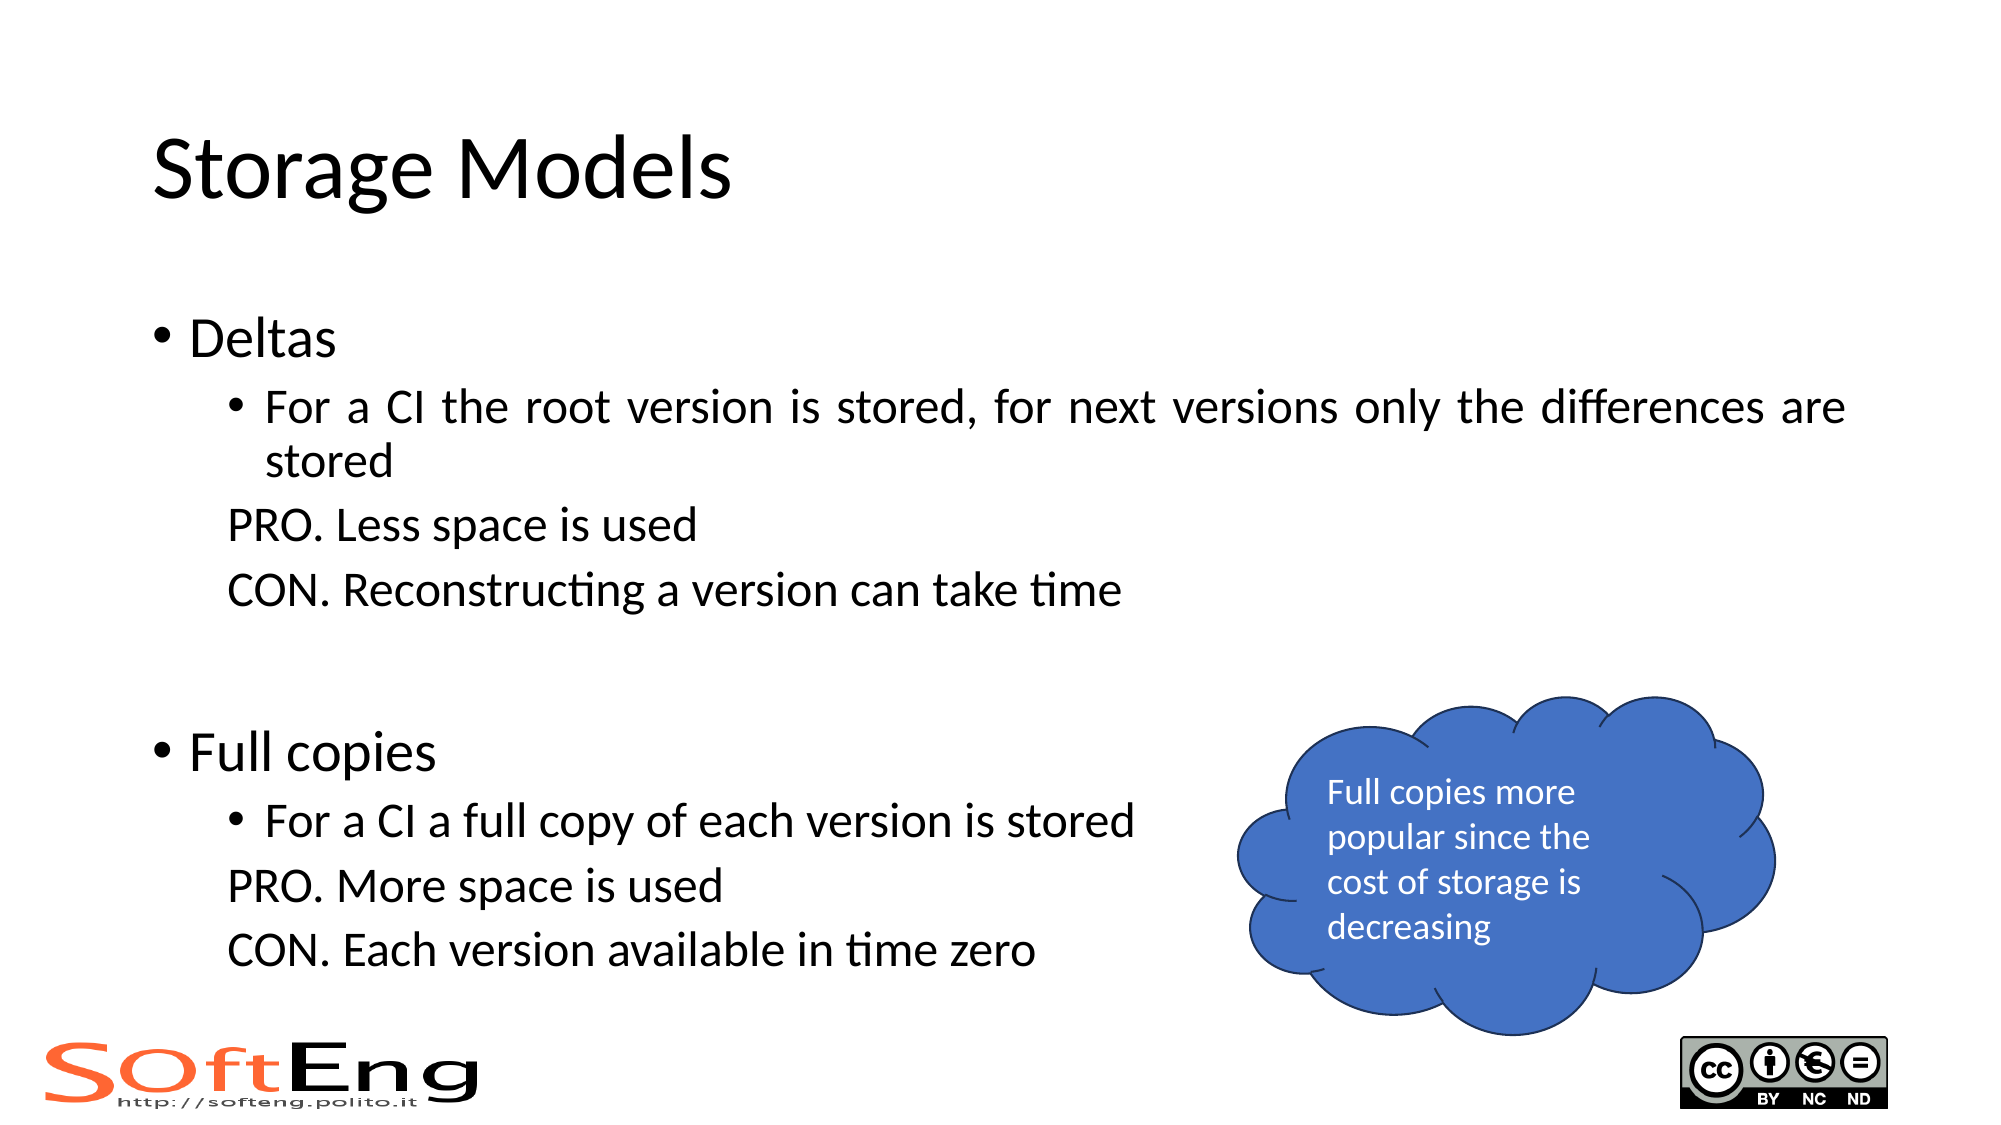

# Storage Models
Deltas
For a CI the root version is stored, for next versions only the differences are stored
PRO. Less space is used
CON. Reconstructing a version can take time

Full copies
For a CI a full copy of each version is stored
PRO. More space is used
CON. Each version available in time zero

Full copies more popular since the cost of storage is decreasing